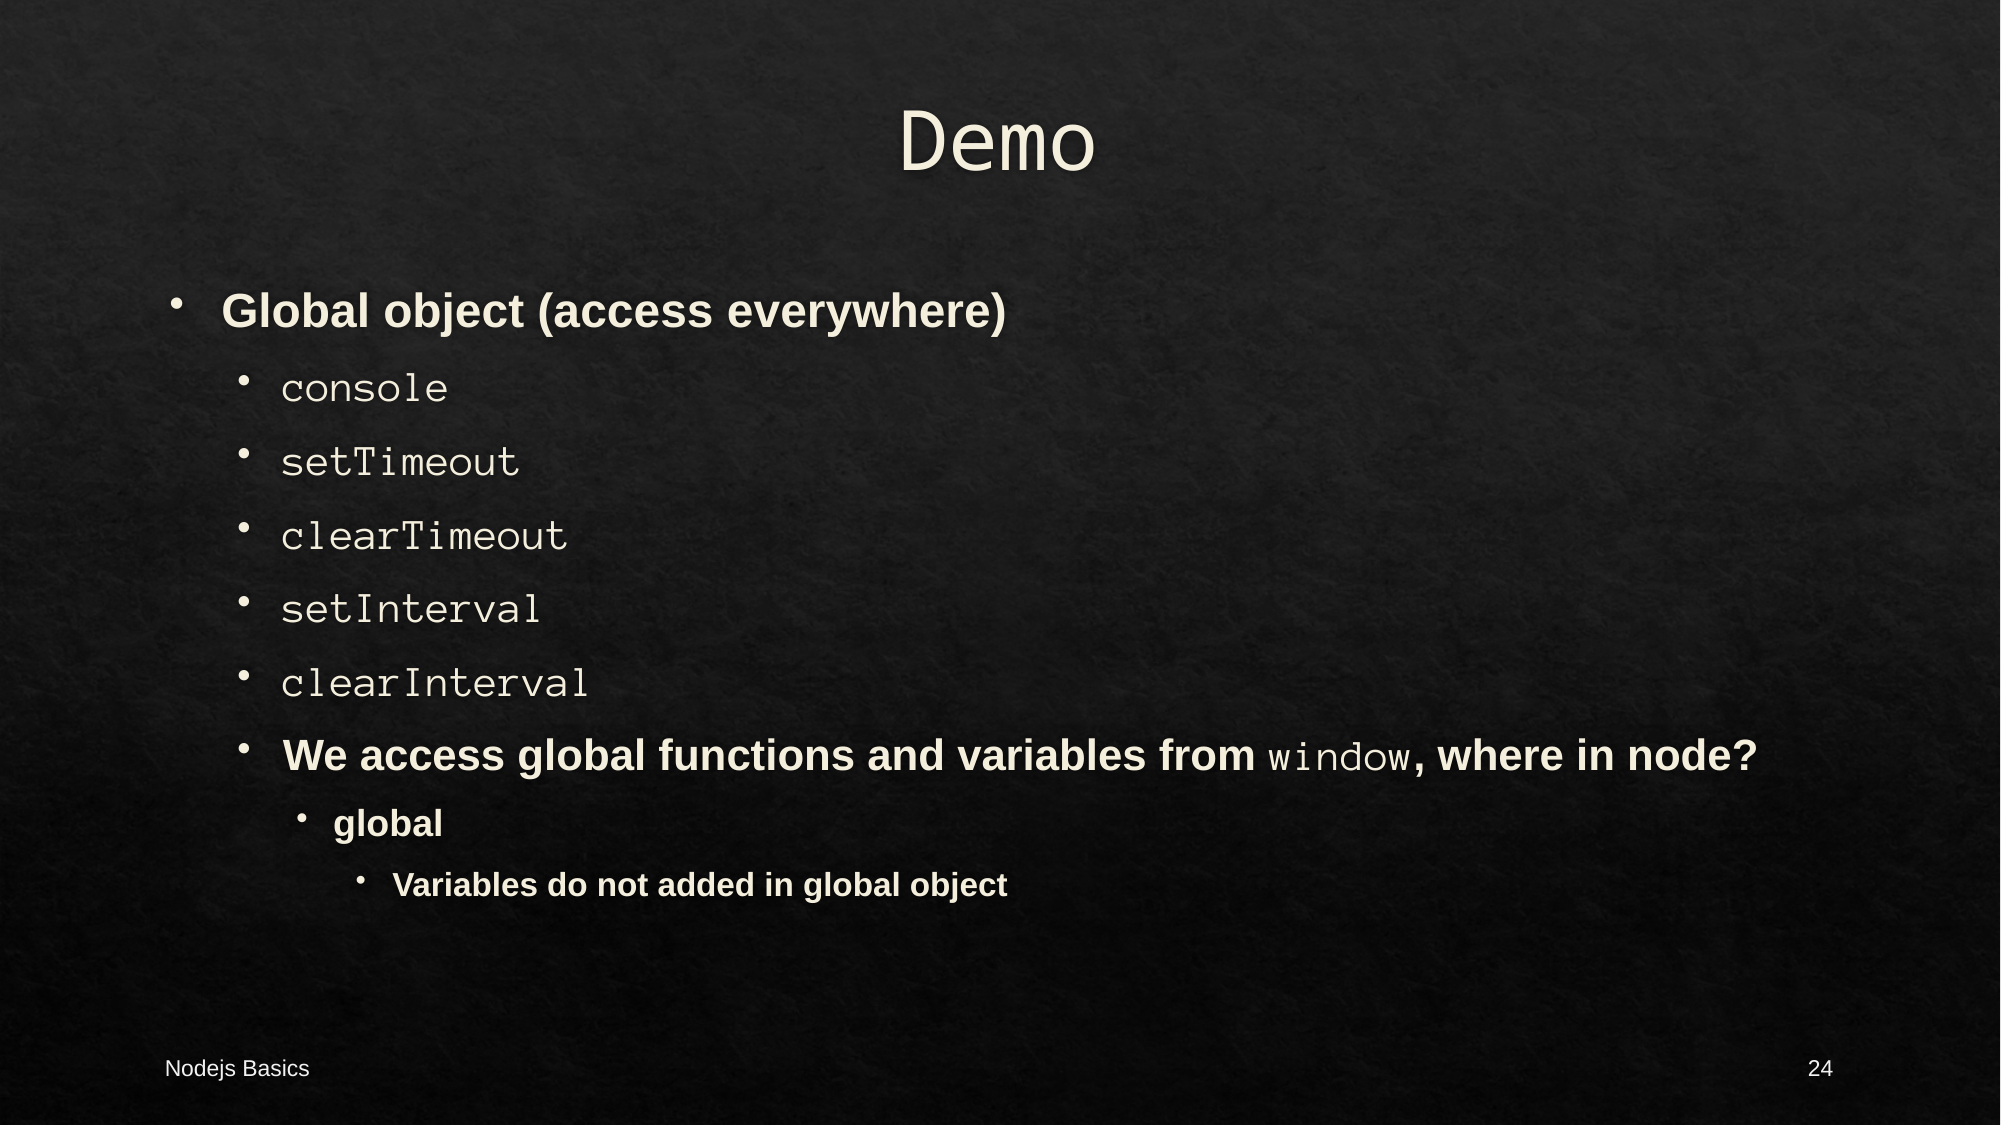

# Demo
Global object (access everywhere)
console
setTimeout
clearTimeout
setInterval
clearInterval
We access global functions and variables from window, where in node?
global
Variables do not added in global object

Nodejs Basics
24